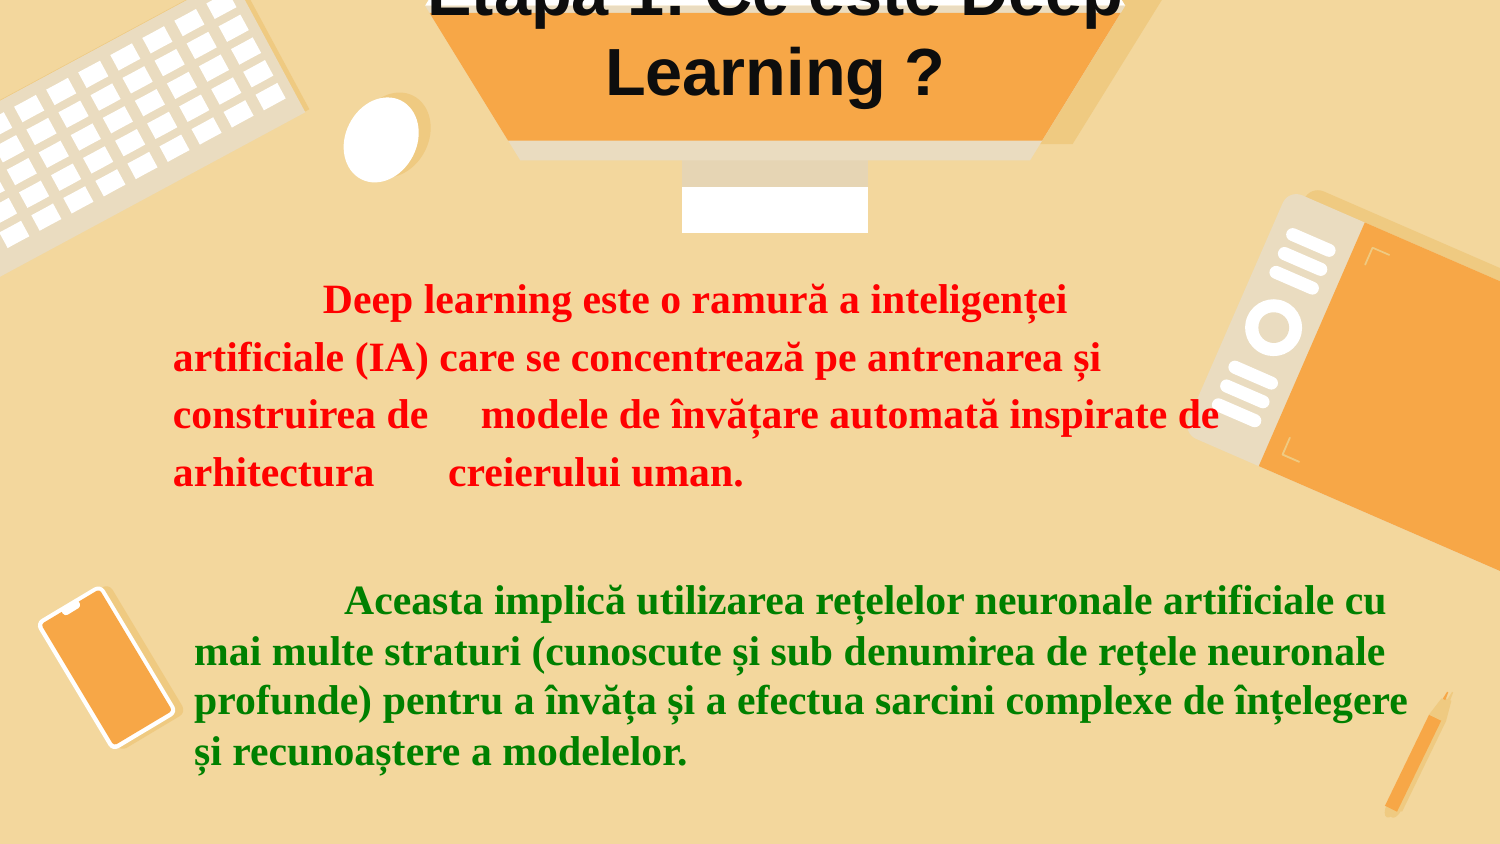

# Etapa 1: Ce este Deep Learning ?
	Deep learning este o ramură a inteligenței artificiale (IA) care se concentrează pe antrenarea și construirea de     modele de învățare automată inspirate de arhitectura       creierului uman.

	Aceasta implică utilizarea rețelelor neuronale artificiale cu mai multe straturi (cunoscute și sub denumirea de rețele neuronale  profunde) pentru a învăța și a efectua sarcini complexe de înțelegere și recunoaștere a modelelor.